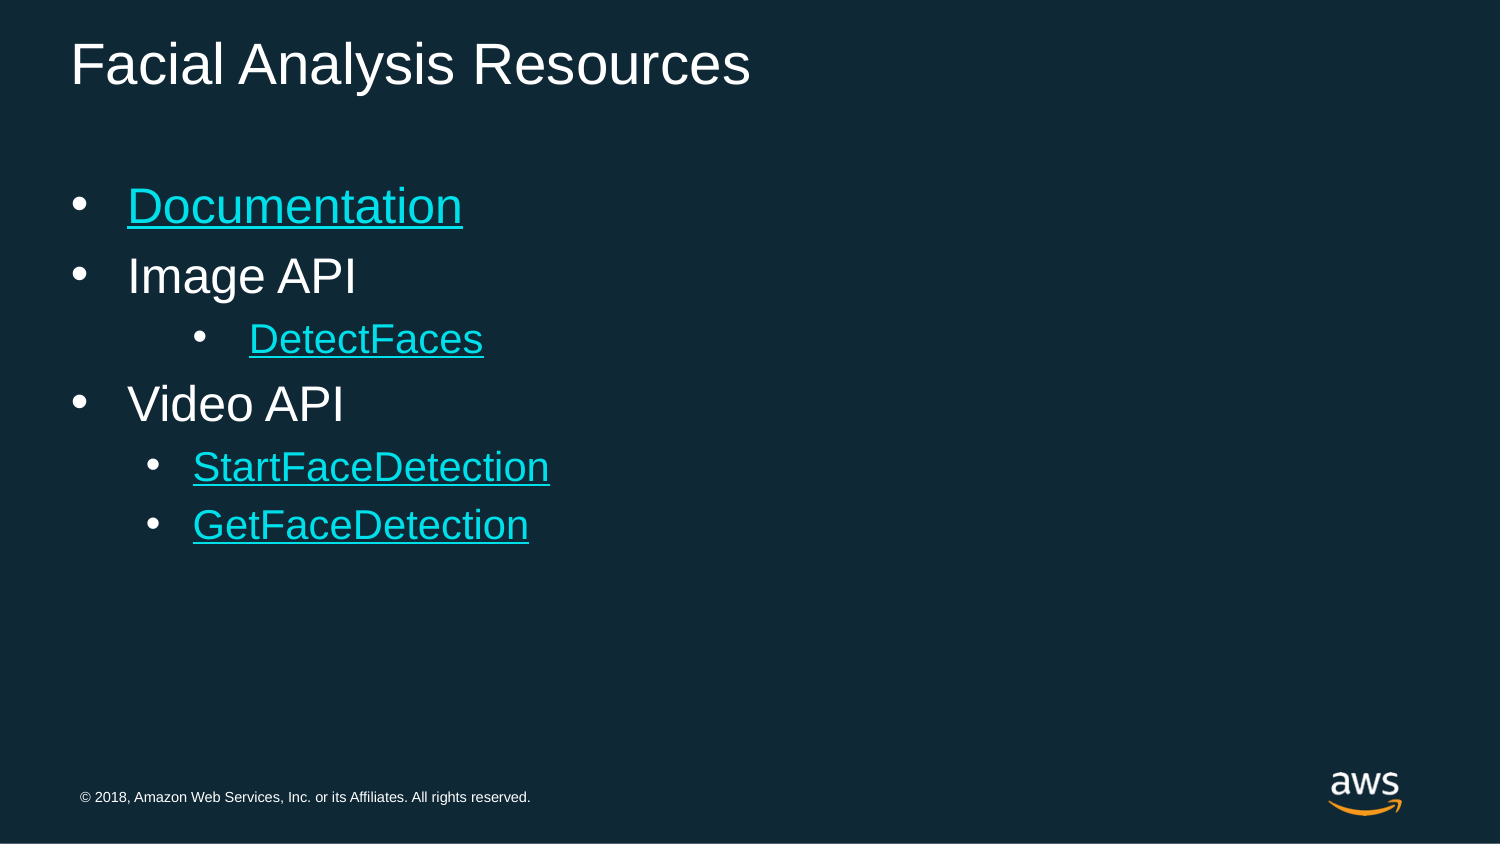

# Facial Analysis Resources
Documentation
Image API
DetectFaces
Video API
StartFaceDetection
GetFaceDetection